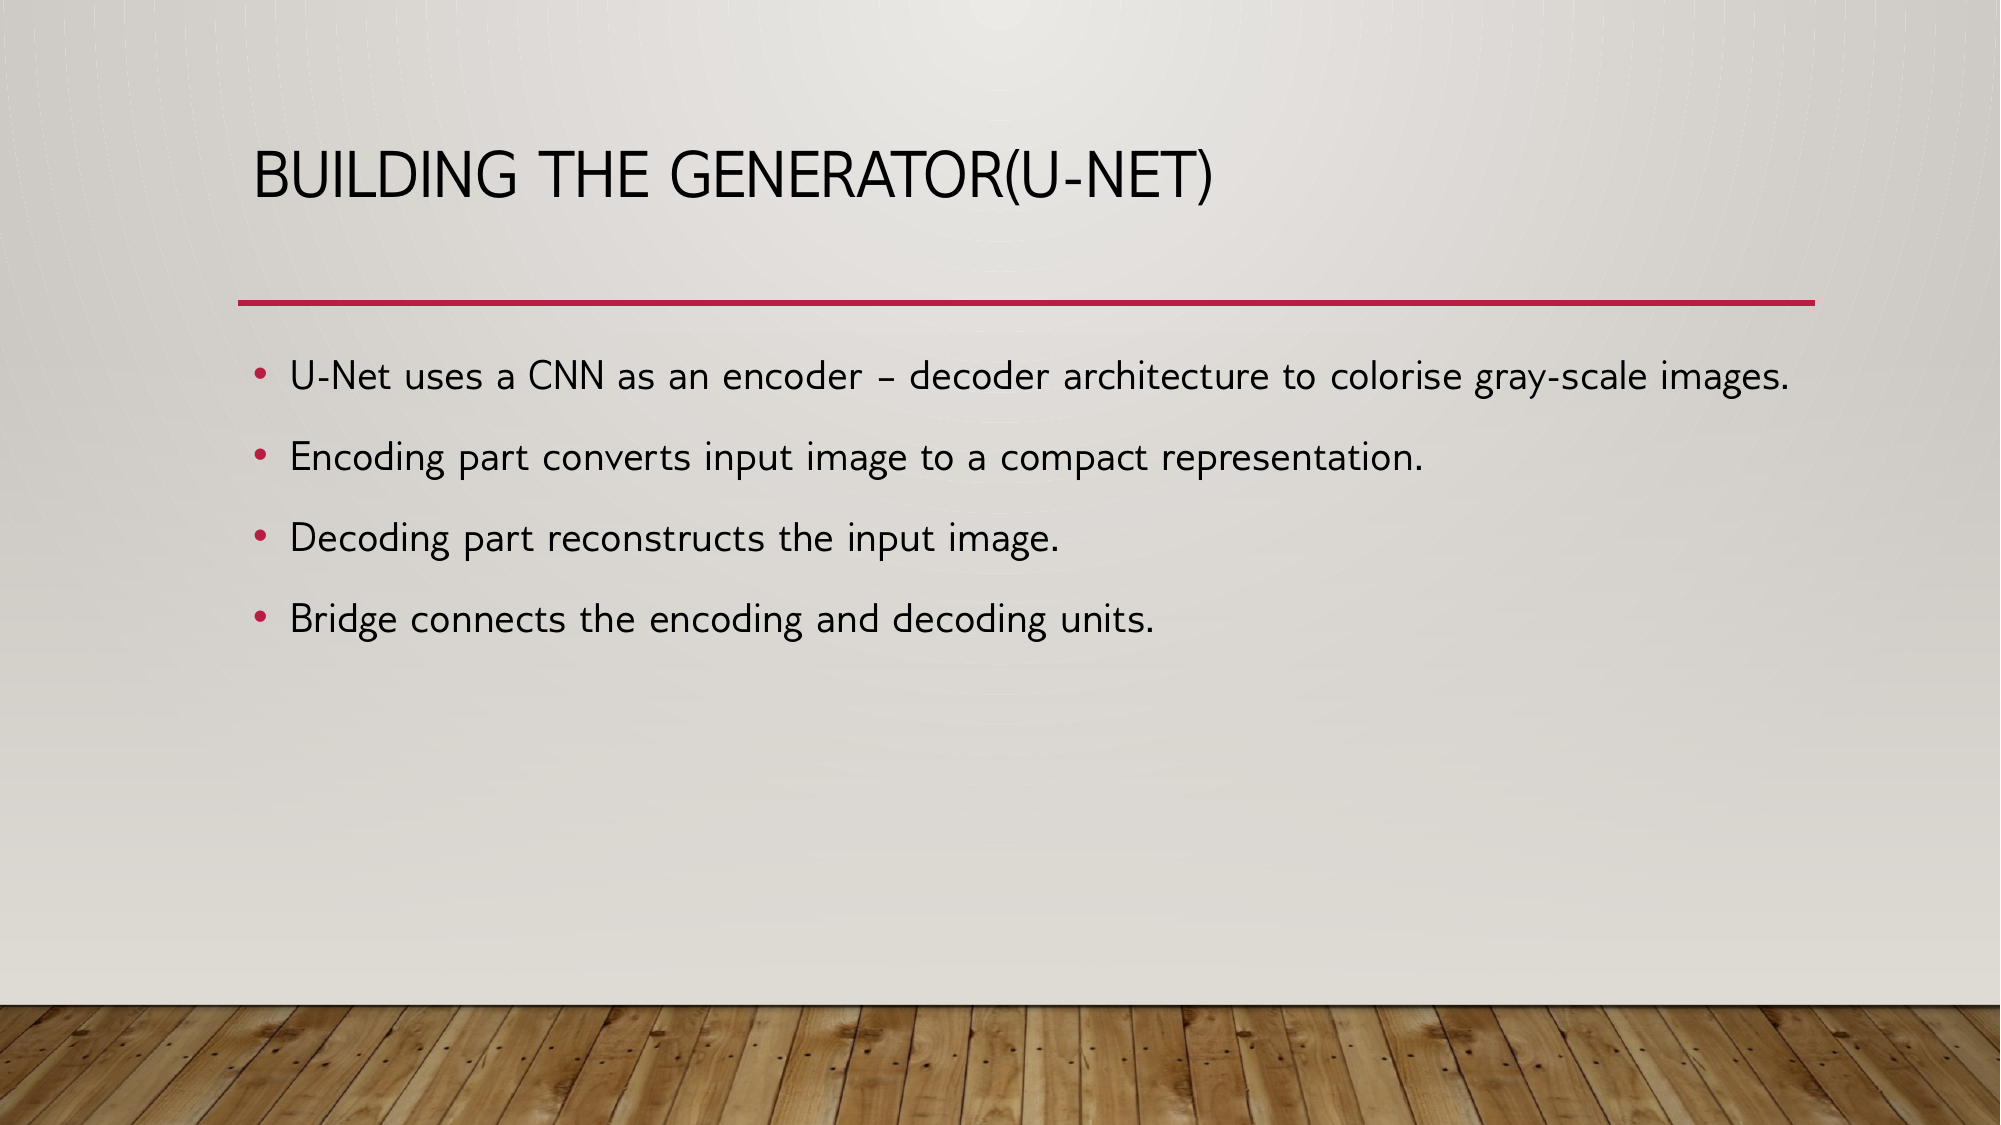

# Building the generator(u-net)
U-Net uses a CNN as an encoder – decoder architecture to colorise gray-scale images.
Encoding part converts input image to a compact representation.
Decoding part reconstructs the input image.
Bridge connects the encoding and decoding units.